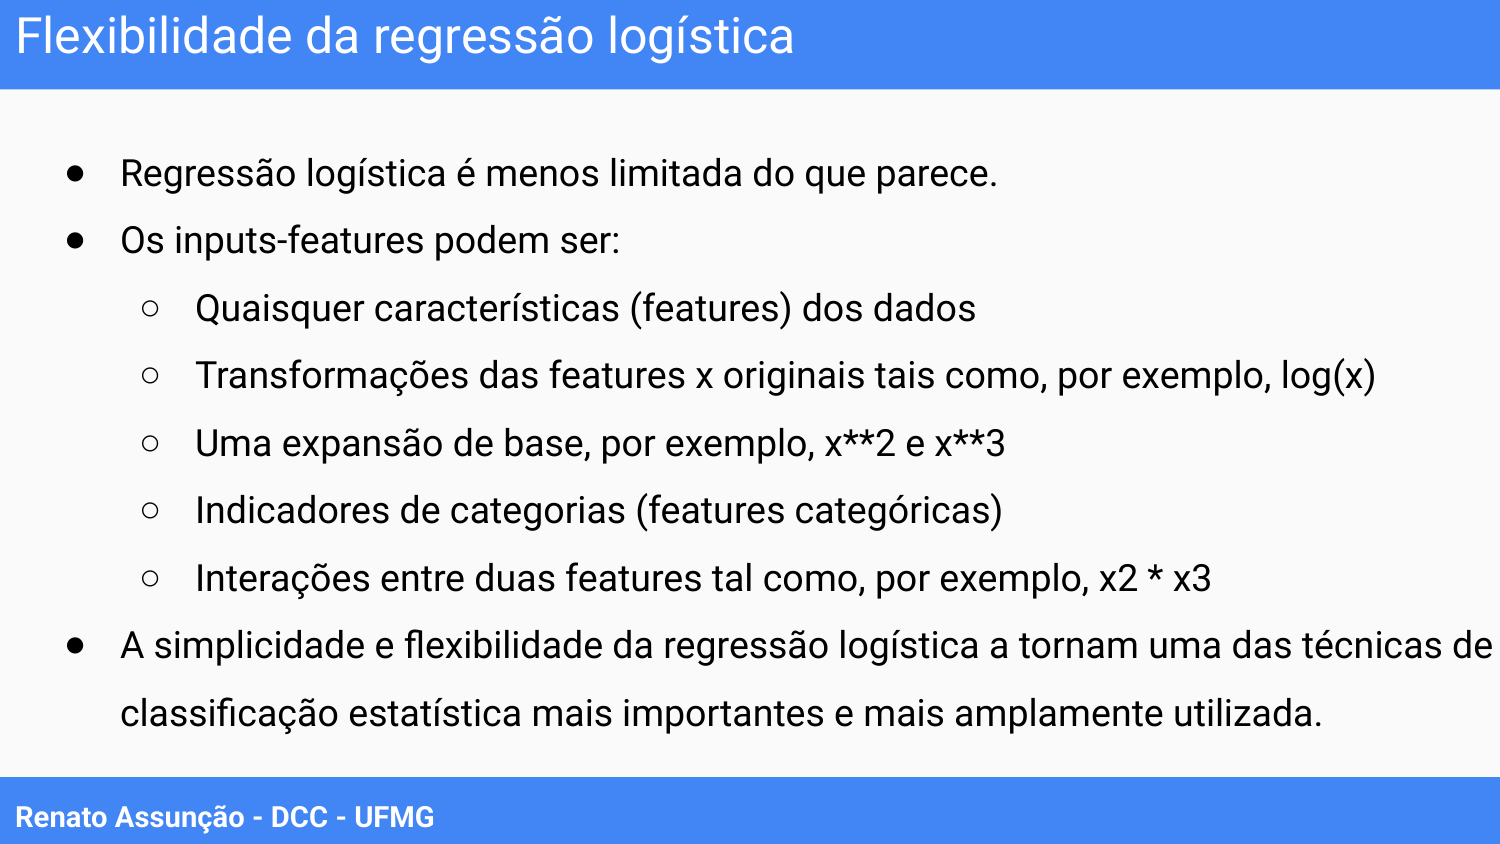

# Flexibilidade da regressão logística
Regressão logística é menos limitada do que parece.
Os inputs-features podem ser:
Quaisquer características (features) dos dados
Transformações das features x originais tais como, por exemplo, log(x)
Uma expansão de base, por exemplo, x**2 e x**3
Indicadores de categorias (features categóricas)
Interações entre duas features tal como, por exemplo, x2 * x3
A simplicidade e flexibilidade da regressão logística a tornam uma das técnicas de classificação estatística mais importantes e mais amplamente utilizada.